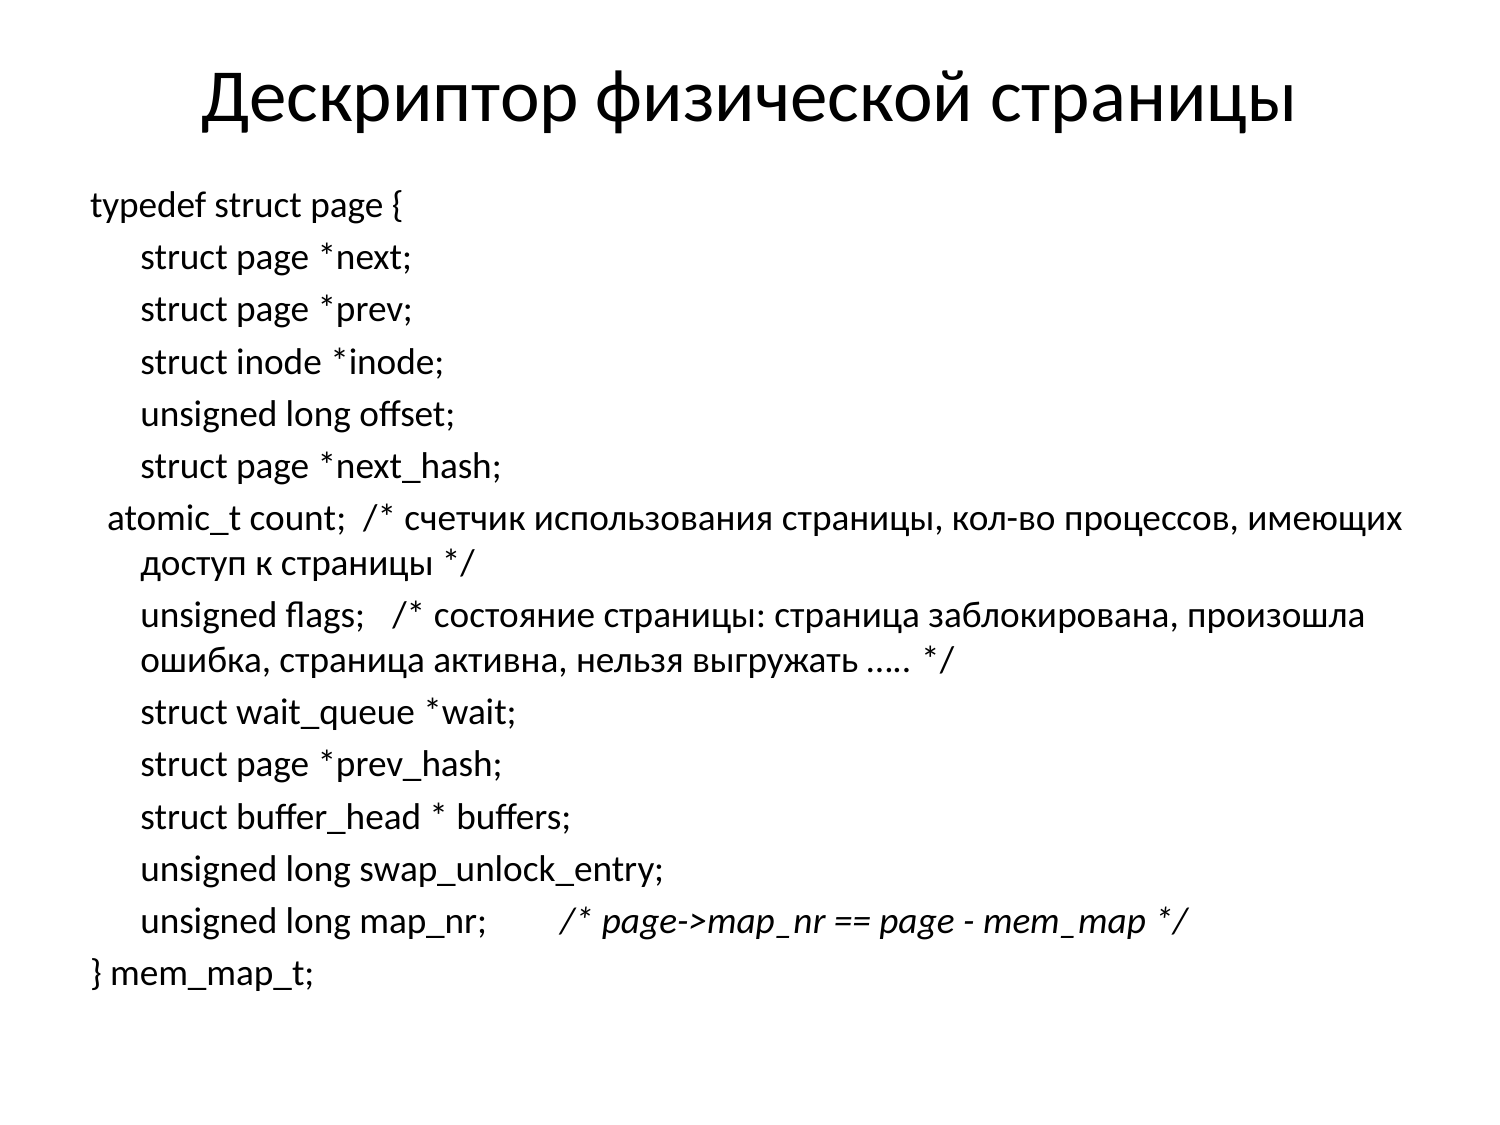

# Дескриптор физической страницы
typedef struct page {
	struct page *next;
	struct page *prev;
	struct inode *inode;
	unsigned long offset;
	struct page *next_hash;
  atomic_t count;  /* счетчик использования страницы, кол-во процессов, имеющих доступ к страницы */
	unsigned flags;	/* состояние страницы: страница заблокирована, произошла ошибка, страница активна, нельзя выгружать ….. */
	struct wait_queue *wait;
	struct page *prev_hash;
	struct buffer_head * buffers;
	unsigned long swap_unlock_entry;
	unsigned long map_nr;	/* page->map_nr == page - mem_map */
} mem_map_t;